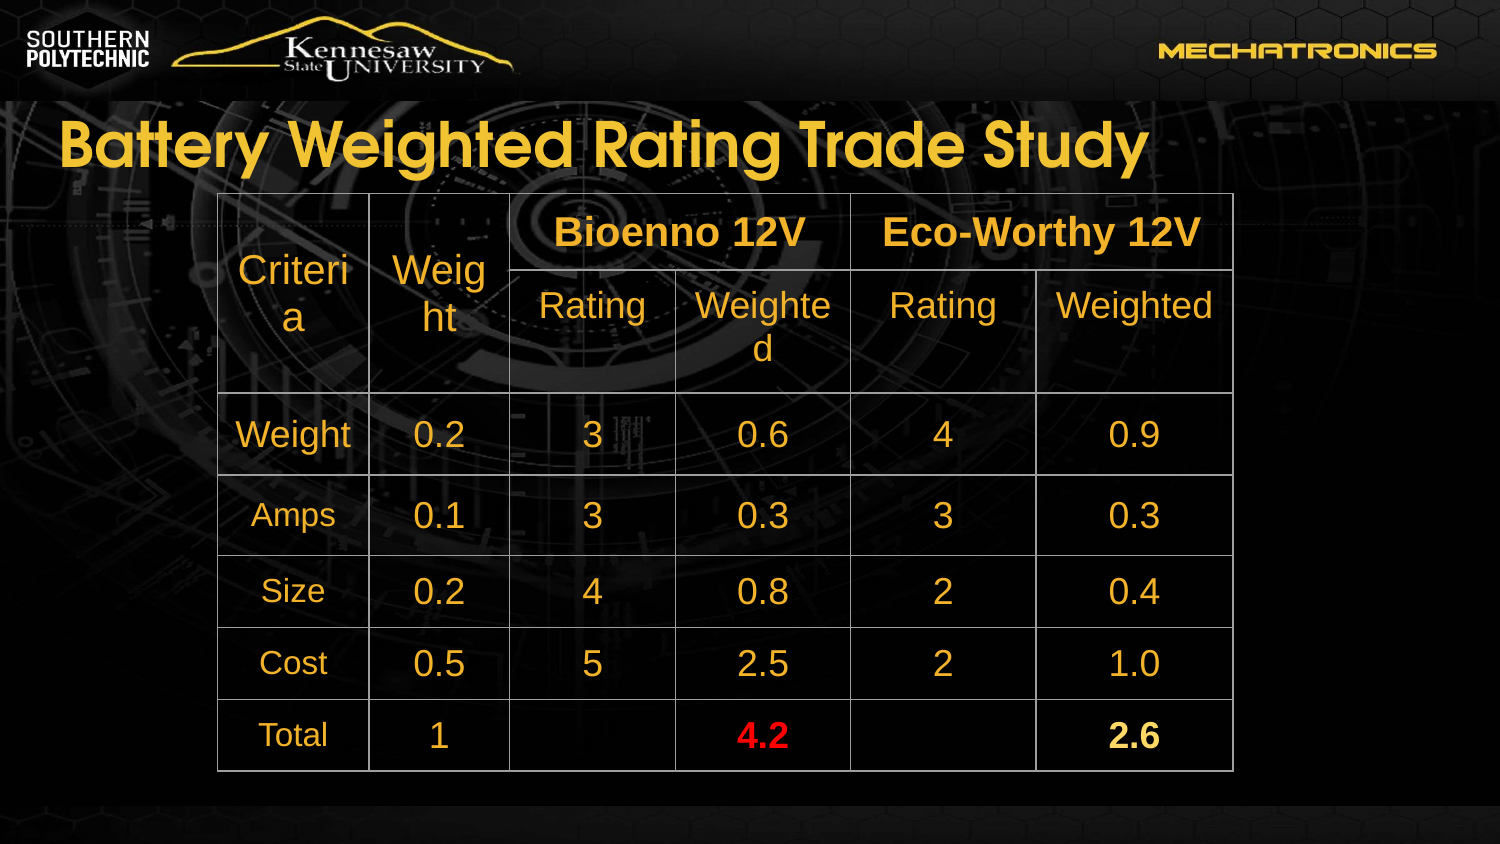

# Battery Weighted Rating Trade Study
| Criteria | Weight | Bioenno 12V |  | Eco-Worthy 12V |  |
| --- | --- | --- | --- | --- | --- |
|  |  | Rating | Weighted | Rating | Weighted |
| Weight | 0.2 | 3 | 0.6 | 4 | 0.9 |
| Amps | 0.1 | 3 | 0.3 | 3 | 0.3 |
| Size | 0.2 | 4 | 0.8 | 2 | 0.4 |
| Cost | 0.5 | 5 | 2.5 | 2 | 1.0 |
| Total | 1 |  | 4.2 |  | 2.6 |